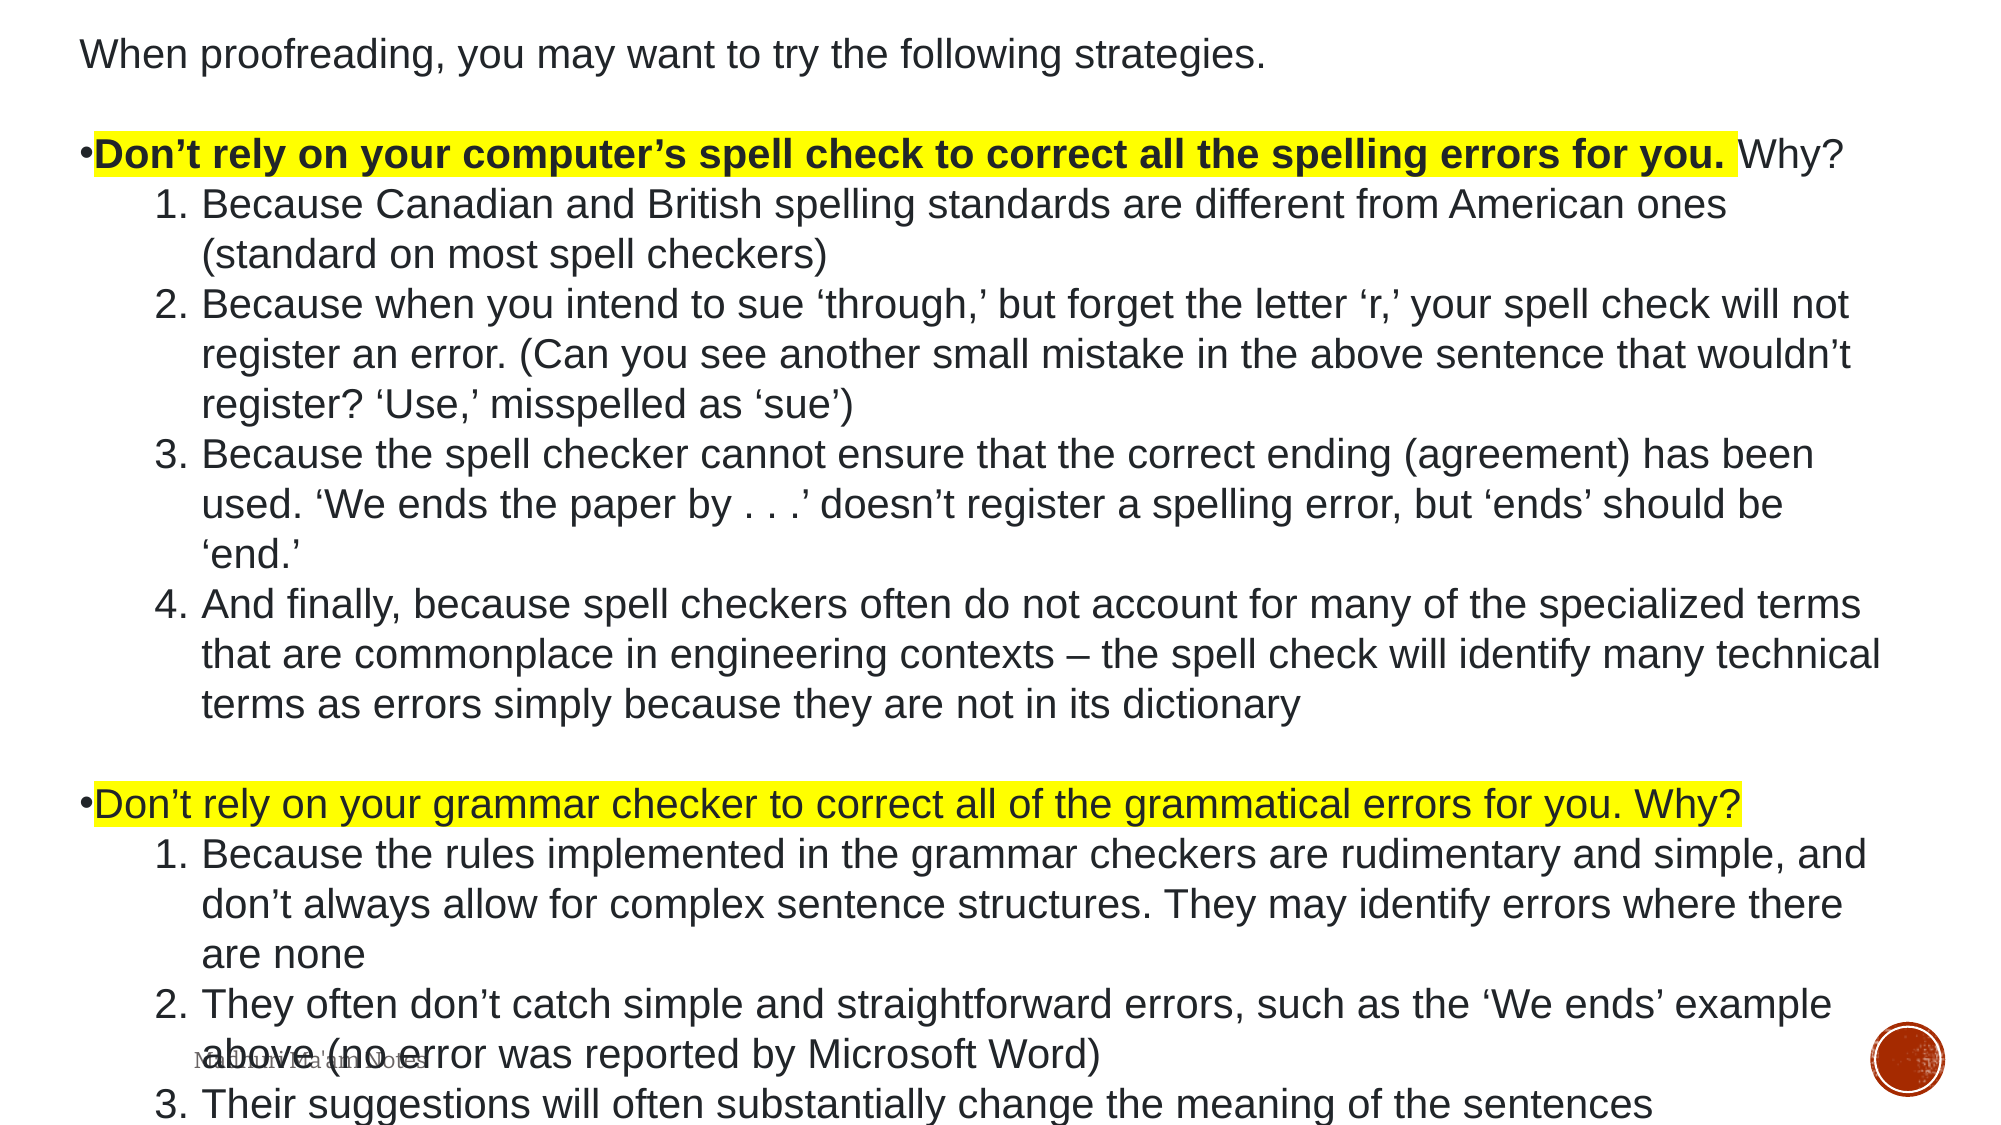

When proofreading, you may want to try the following strategies.

Don’t rely on your computer’s spell check to correct all the spelling errors for you. Why?
Because Canadian and British spelling standards are different from American ones (standard on most spell checkers)
Because when you intend to sue ‘through,’ but forget the letter ‘r,’ your spell check will not register an error. (Can you see another small mistake in the above sentence that wouldn’t register? ‘Use,’ misspelled as ‘sue’)
Because the spell checker cannot ensure that the correct ending (agreement) has been used. ‘We ends the paper by . . .’ doesn’t register a spelling error, but ‘ends’ should be ‘end.’
And finally, because spell checkers often do not account for many of the specialized terms that are commonplace in engineering contexts – the spell check will identify many technical terms as errors simply because they are not in its dictionary

Don’t rely on your grammar checker to correct all of the grammatical errors for you. Why?
Because the rules implemented in the grammar checkers are rudimentary and simple, and don’t always allow for complex sentence structures. They may identify errors where there are none
They often don’t catch simple and straightforward errors, such as the ‘We ends’ example above (no error was reported by Microsoft Word)
Their suggestions will often substantially change the meaning of the sentences
Madhuri Ma'am Notes